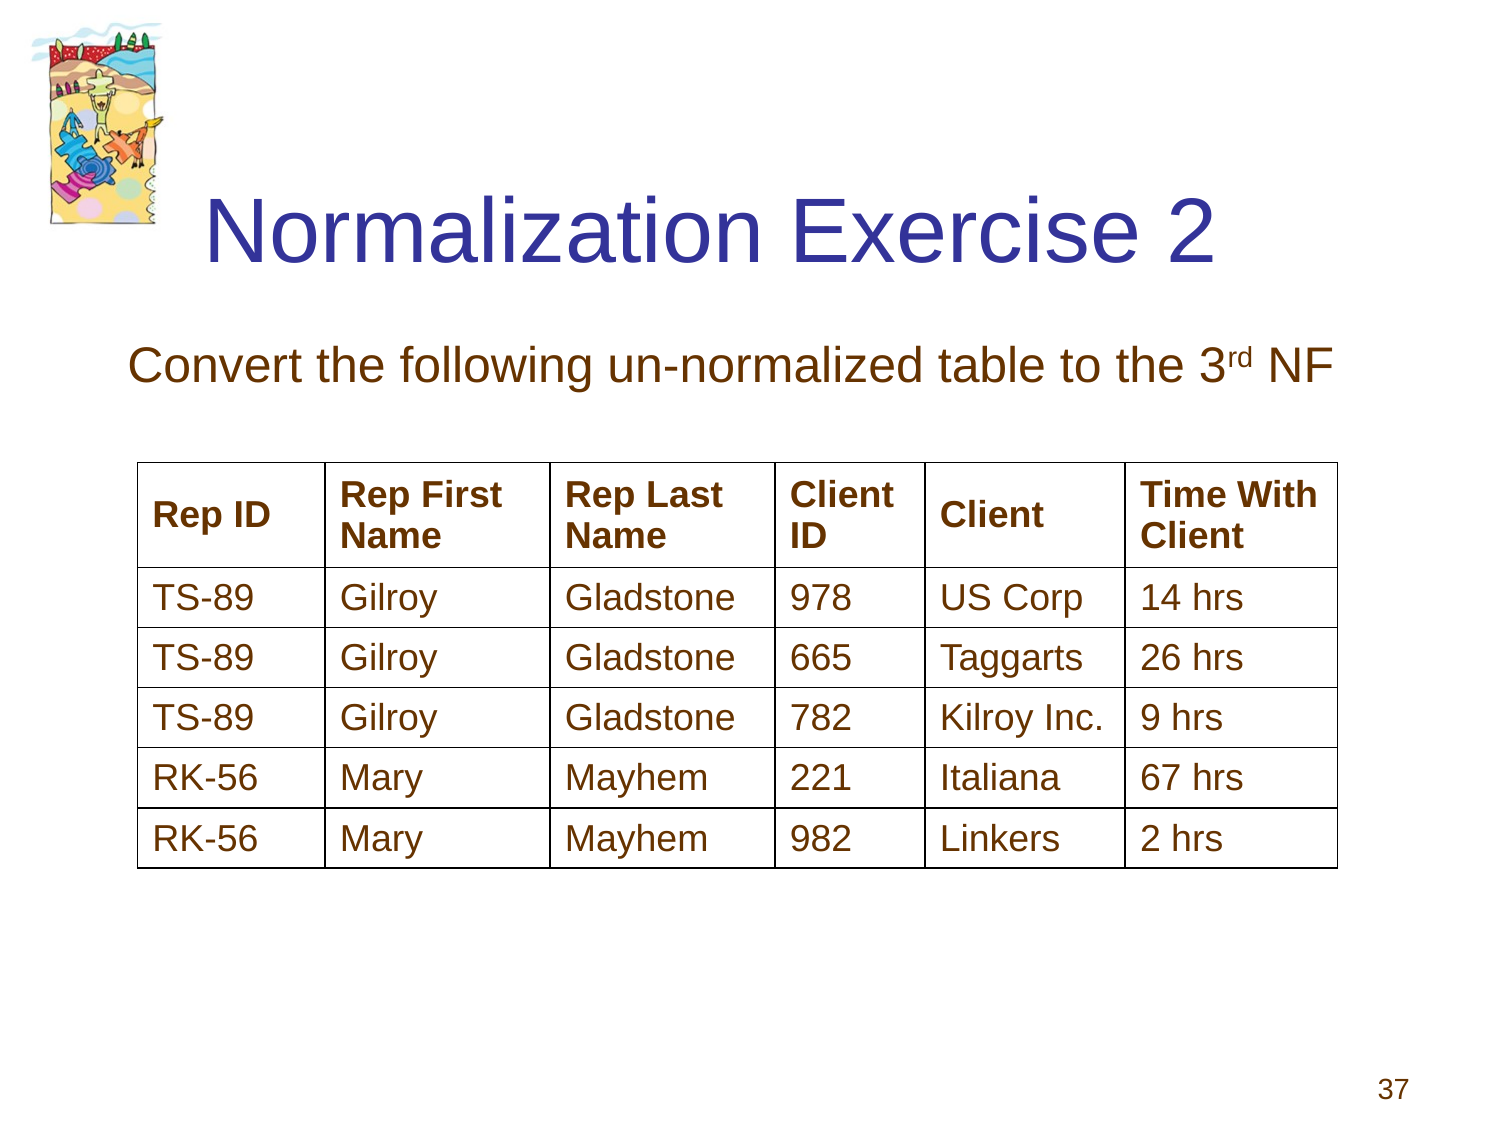

# Normalization Exercise 2
Convert the following un-normalized table to the 3rd NF
| Rep ID | Rep First Name | Rep Last Name | Client ID | Client | Time With Client |
| --- | --- | --- | --- | --- | --- |
| TS-89 | Gilroy | Gladstone | 978 | US Corp | 14 hrs |
| TS-89 | Gilroy | Gladstone | 665 | Taggarts | 26 hrs |
| TS-89 | Gilroy | Gladstone | 782 | Kilroy Inc. | 9 hrs |
| RK-56 | Mary | Mayhem | 221 | Italiana | 67 hrs |
| RK-56 | Mary | Mayhem | 982 | Linkers | 2 hrs |
37